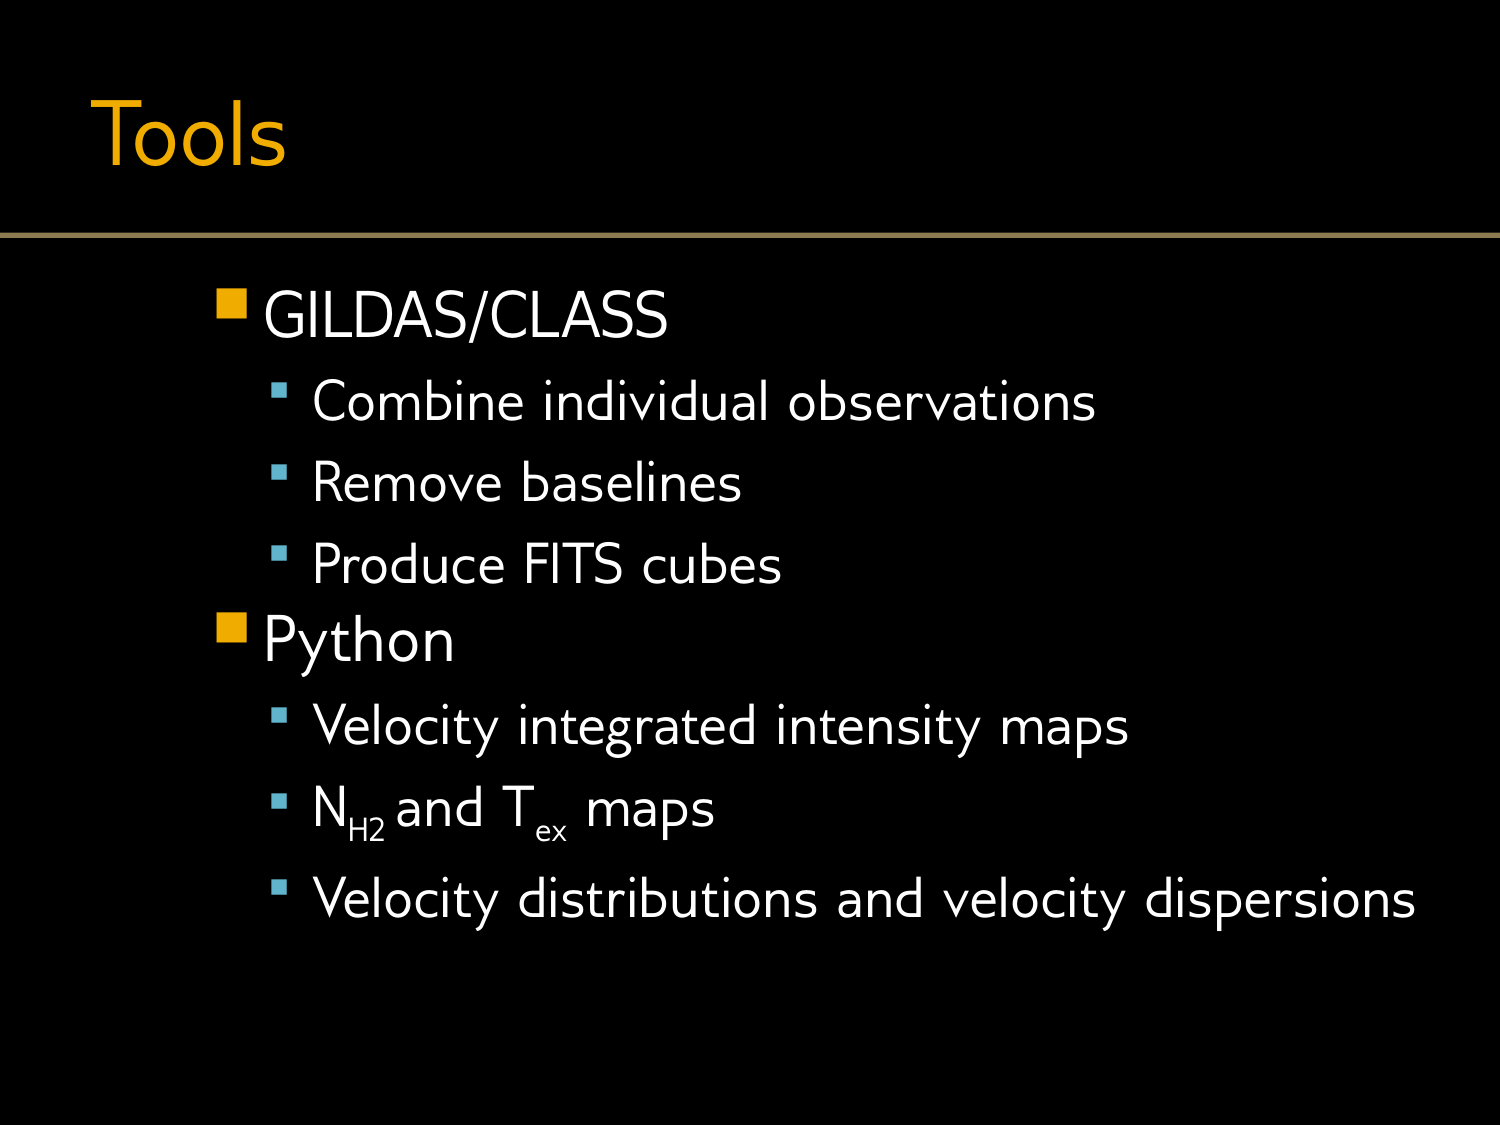

# Tools
GILDAS/CLASS
Combine individual observations
Remove baselines
Produce FITS cubes
Python
Velocity integrated intensity maps
NH2 and Tex maps
Velocity distributions and velocity dispersions